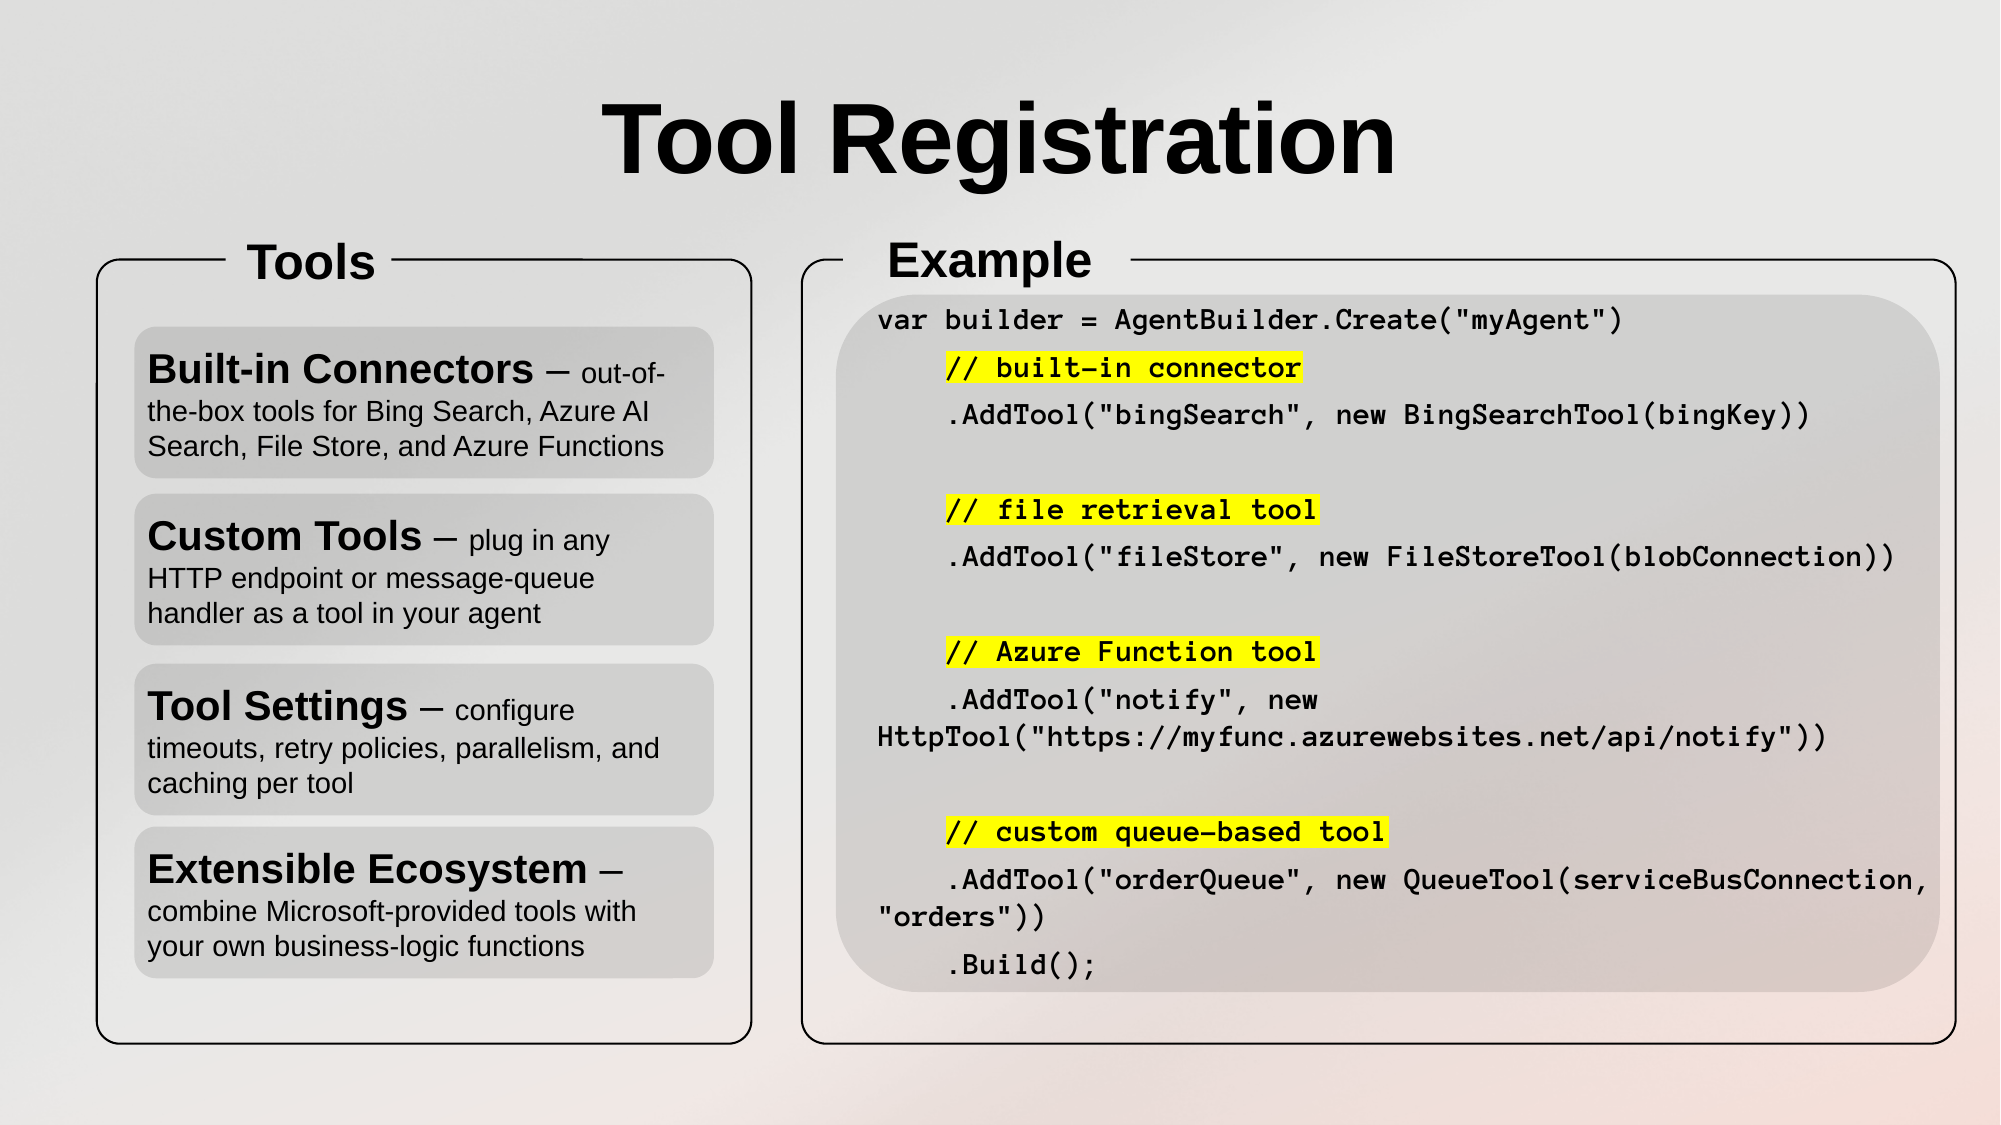

# Tool Registration
Example
Tools

var builder = AgentBuilder.Create("myAgent")
    // built-in connector
    .AddTool("bingSearch", new BingSearchTool(bingKey))

    // file retrieval tool
    .AddTool("fileStore", new FileStoreTool(blobConnection))

    // Azure Function tool
    .AddTool("notify", new HttpTool("https://myfunc.azurewebsites.net/api/notify"))

    // custom queue-based tool
    .AddTool("orderQueue", new QueueTool(serviceBusConnection, "orders"))
    .Build();

Built-in Connectors – out-of-the-box tools for Bing Search, Azure AI Search, File Store, and Azure Functions

Custom Tools – plug in any HTTP endpoint or message-queue handler as a tool in your agent

Tool Settings – configure timeouts, retry policies, parallelism, and caching per tool

Extensible Ecosystem – combine Microsoft-provided tools with your own business-logic functions